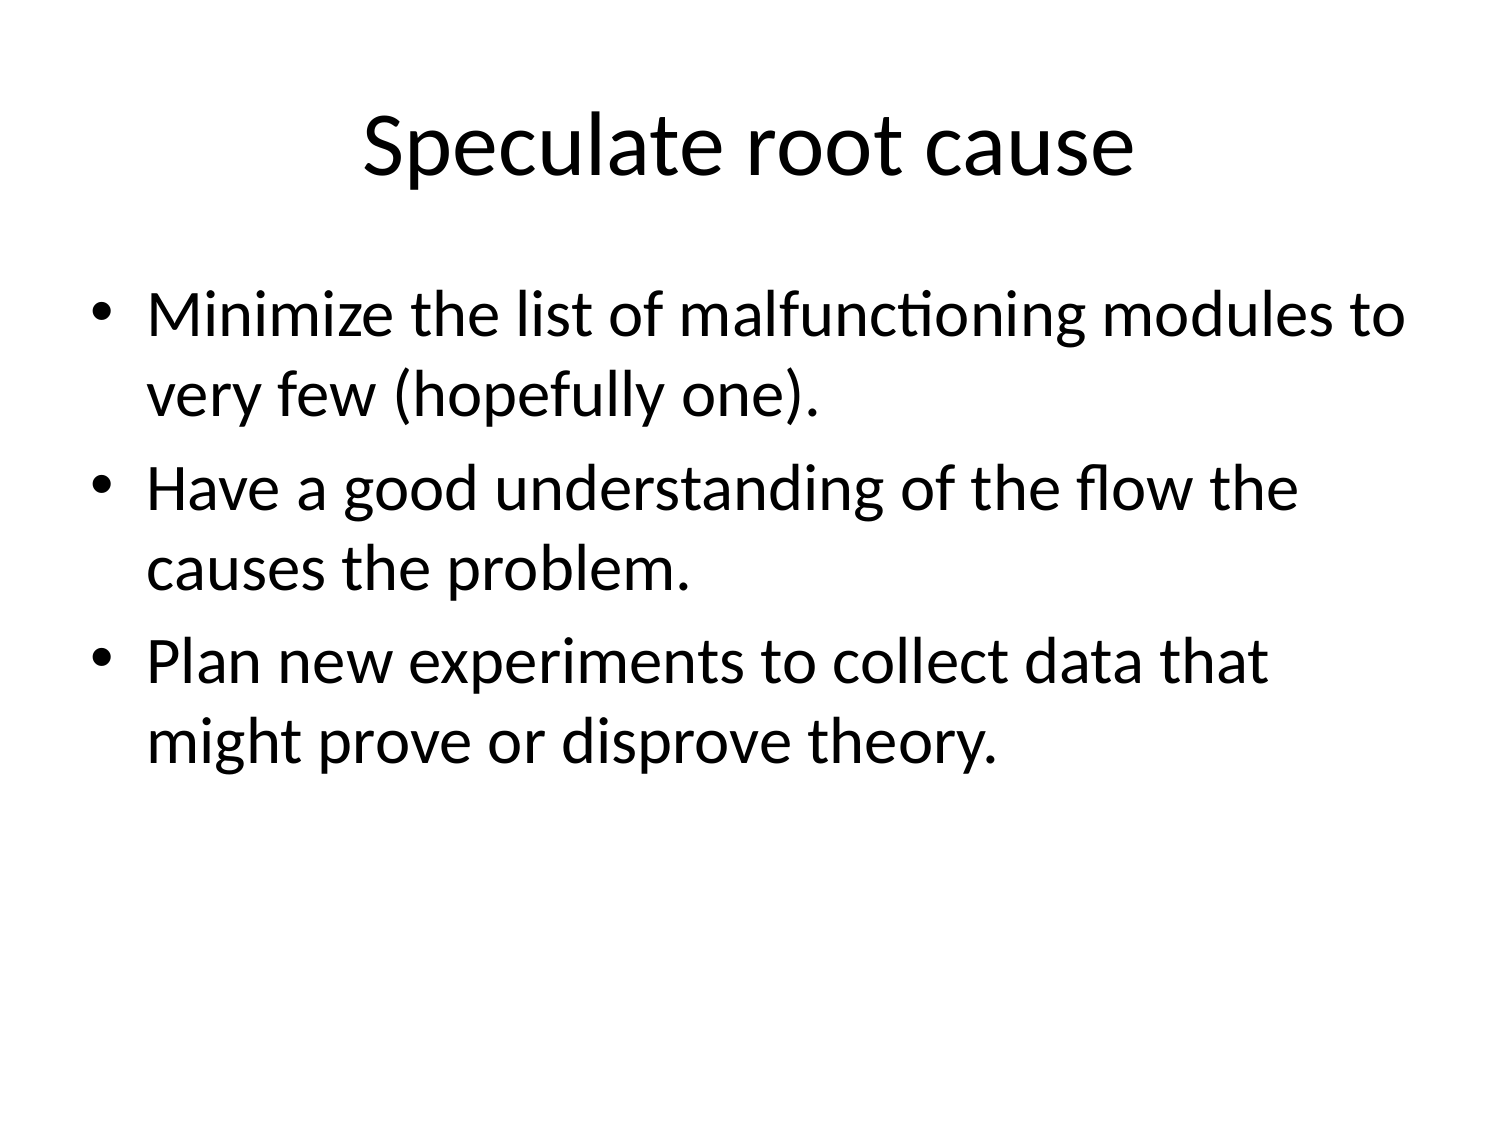

# Speculate root cause
Minimize the list of malfunctioning modules to very few (hopefully one).
Have a good understanding of the flow the causes the problem.
Plan new experiments to collect data that might prove or disprove theory.